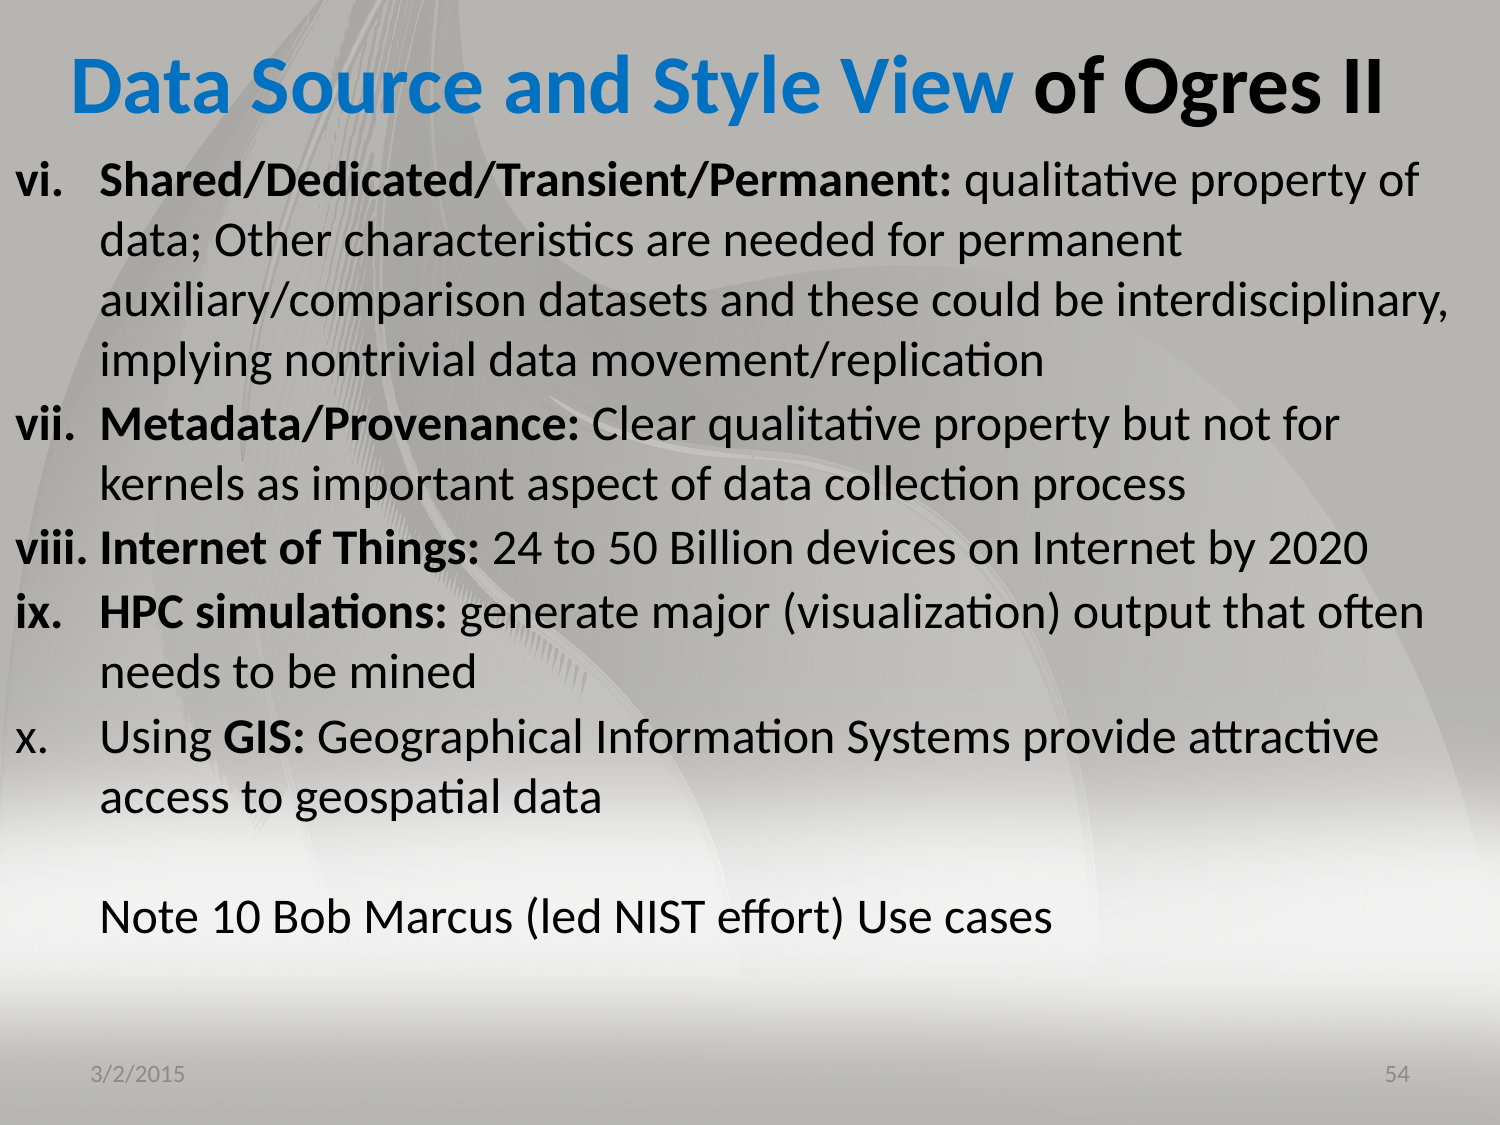

# Data Source and Style View of Ogres II
Shared/Dedicated/Transient/Permanent: qualitative property of data; Other characteristics are needed for permanent auxiliary/comparison datasets and these could be interdisciplinary, implying nontrivial data movement/replication
Metadata/Provenance: Clear qualitative property but not for kernels as important aspect of data collection process
Internet of Things: 24 to 50 Billion devices on Internet by 2020
HPC simulations: generate major (visualization) output that often needs to be mined
Using GIS: Geographical Information Systems provide attractive access to geospatial data
Note 10 Bob Marcus (led NIST effort) Use cases
3/2/2015
54